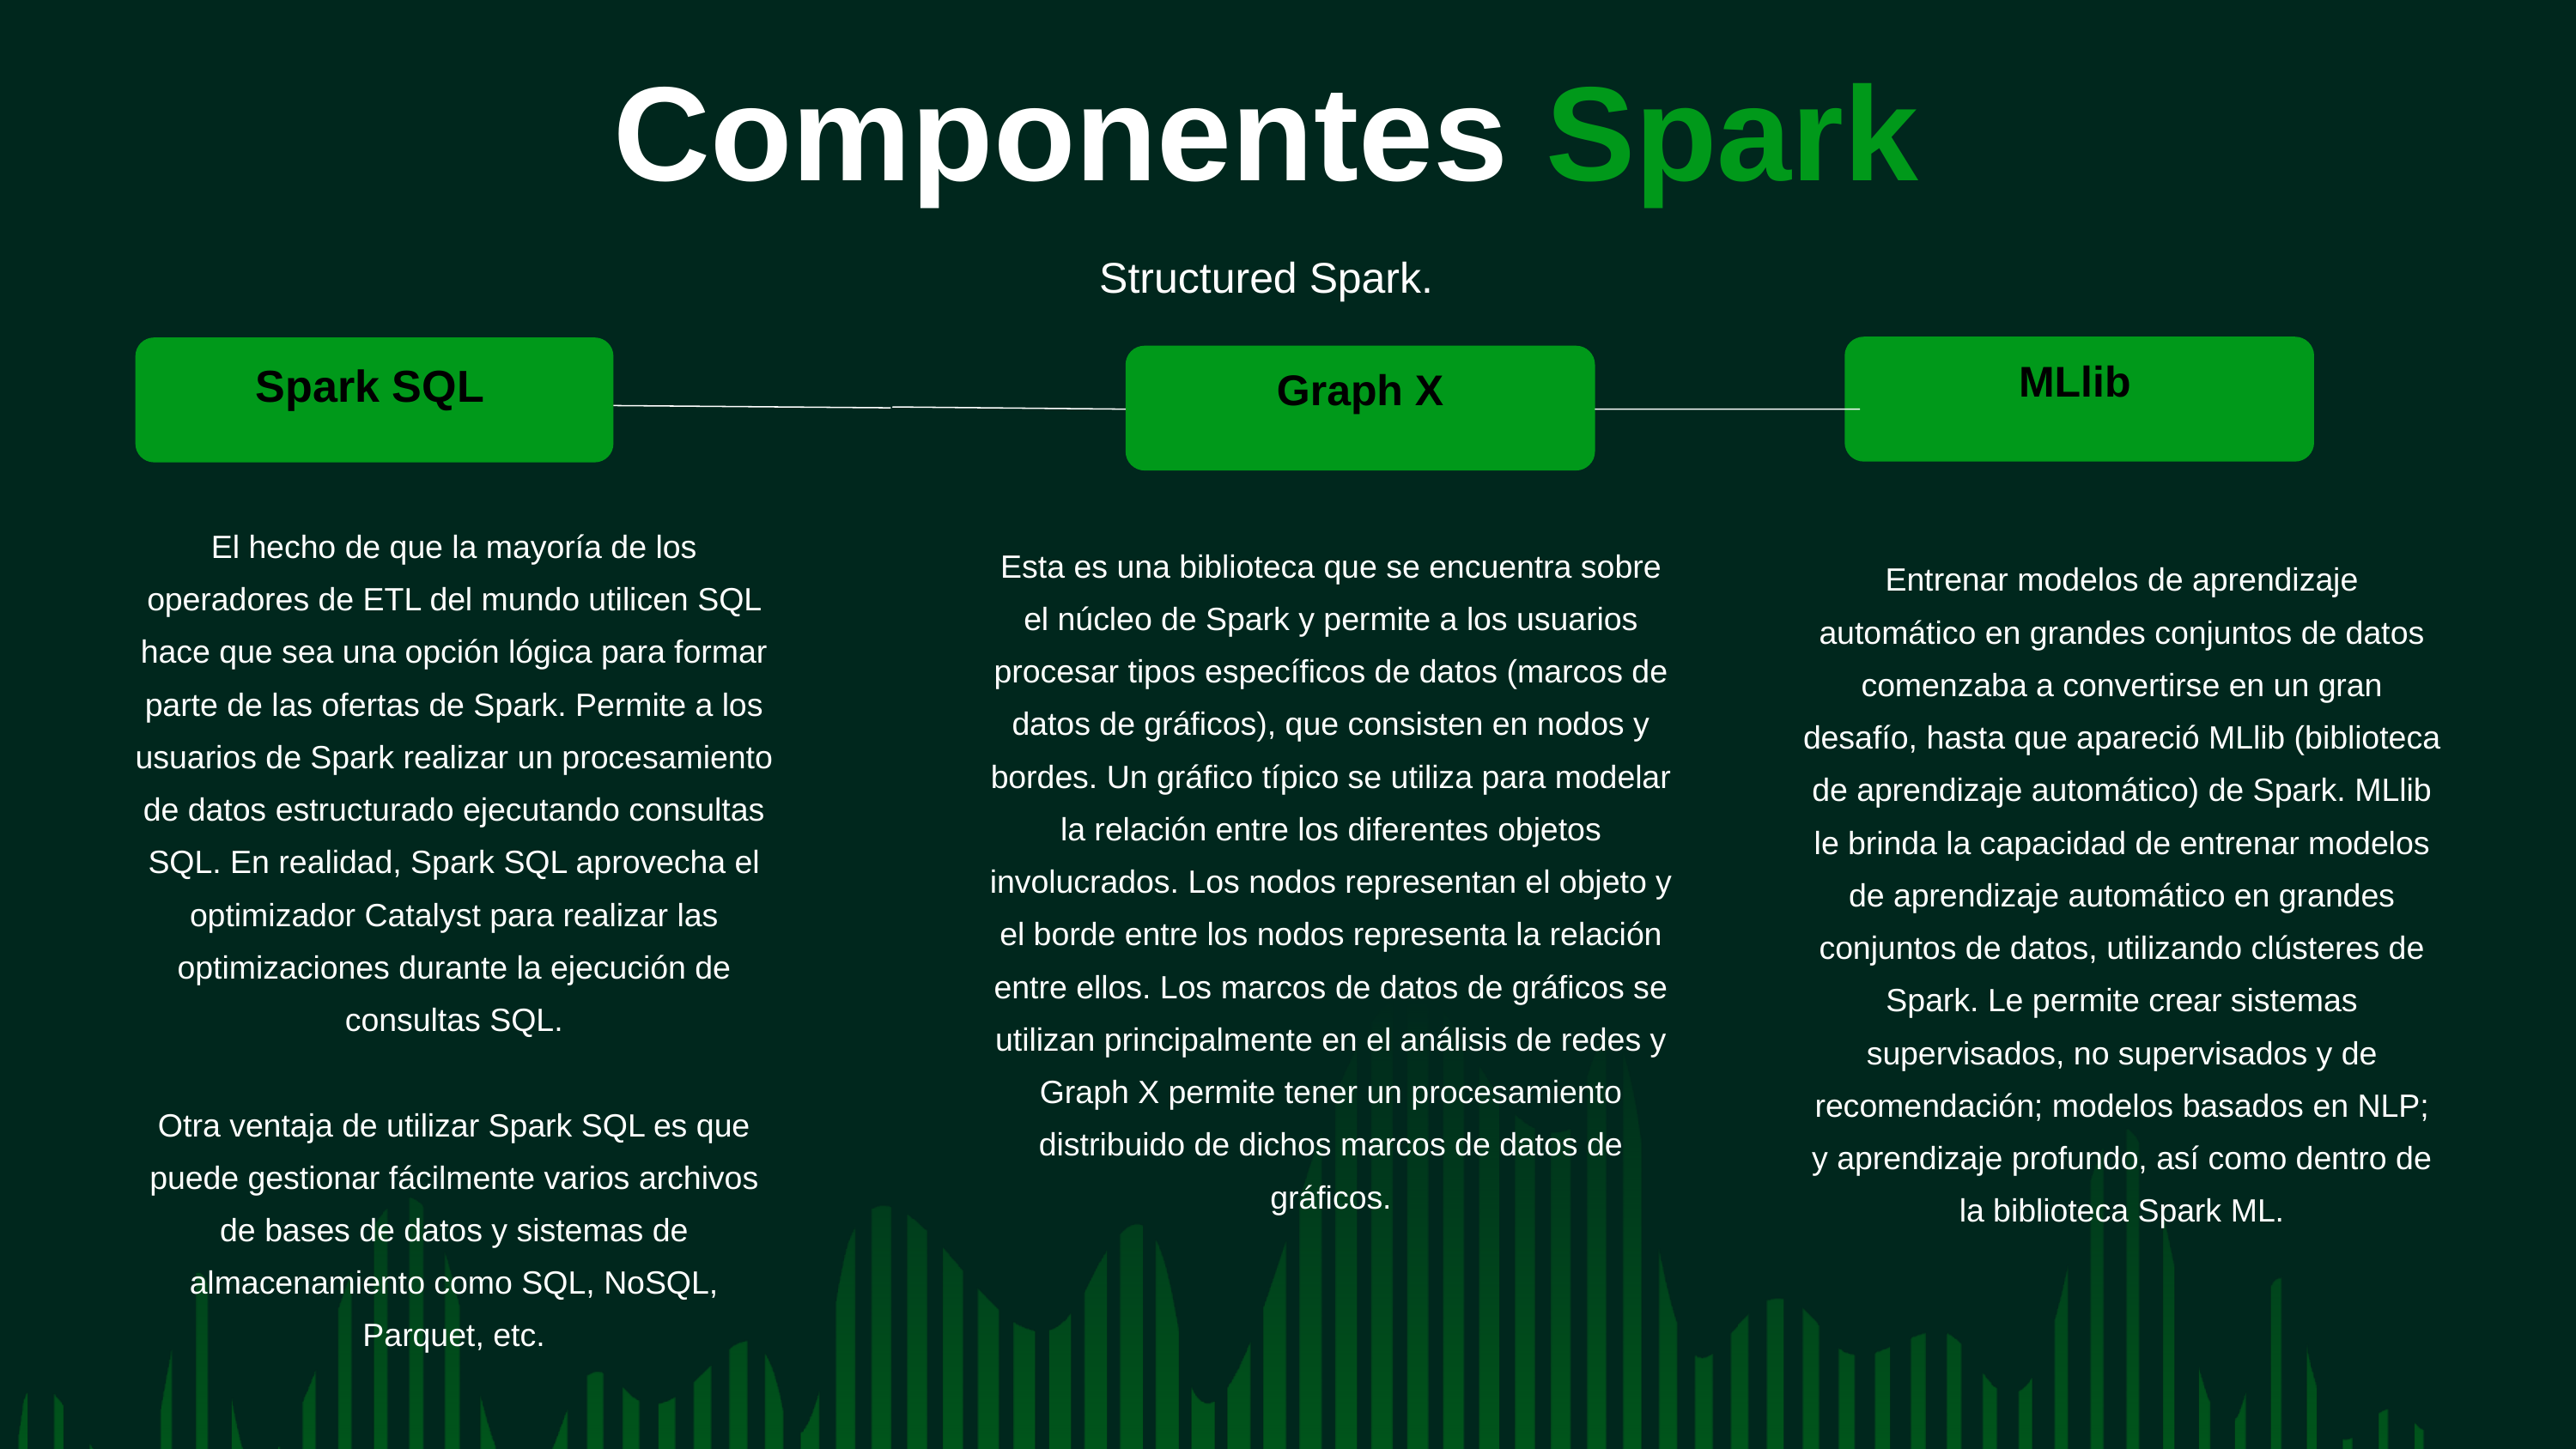

Componentes Spark
Structured Spark.

MLlib

Spark SQL

Graph X

El hecho de que la mayoría de los operadores de ETL del mundo utilicen SQL hace que sea una opción lógica para formar parte de las ofertas de Spark. Permite a los usuarios de Spark realizar un procesamiento de datos estructurado ejecutando consultas SQL. En realidad, Spark SQL aprovecha el optimizador Catalyst para realizar las optimizaciones durante la ejecución de consultas SQL.

Otra ventaja de utilizar Spark SQL es que puede gestionar fácilmente varios archivos de bases de datos y sistemas de almacenamiento como SQL, NoSQL, Parquet, etc.
Esta es una biblioteca que se encuentra sobre el núcleo de Spark y permite a los usuarios procesar tipos específicos de datos (marcos de datos de gráficos), que consisten en nodos y bordes. Un gráfico típico se utiliza para modelar la relación entre los diferentes objetos involucrados. Los nodos representan el objeto y el borde entre los nodos representa la relación entre ellos. Los marcos de datos de gráficos se utilizan principalmente en el análisis de redes y Graph X permite tener un procesamiento distribuido de dichos marcos de datos de gráficos.
Entrenar modelos de aprendizaje automático en grandes conjuntos de datos comenzaba a convertirse en un gran desafío, hasta que apareció MLlib (biblioteca de aprendizaje automático) de Spark. MLlib le brinda la capacidad de entrenar modelos de aprendizaje automático en grandes conjuntos de datos, utilizando clústeres de Spark. Le permite crear sistemas supervisados, no supervisados ​​y de recomendación; modelos basados ​​en NLP; y aprendizaje profundo, así como dentro de la biblioteca Spark ML.